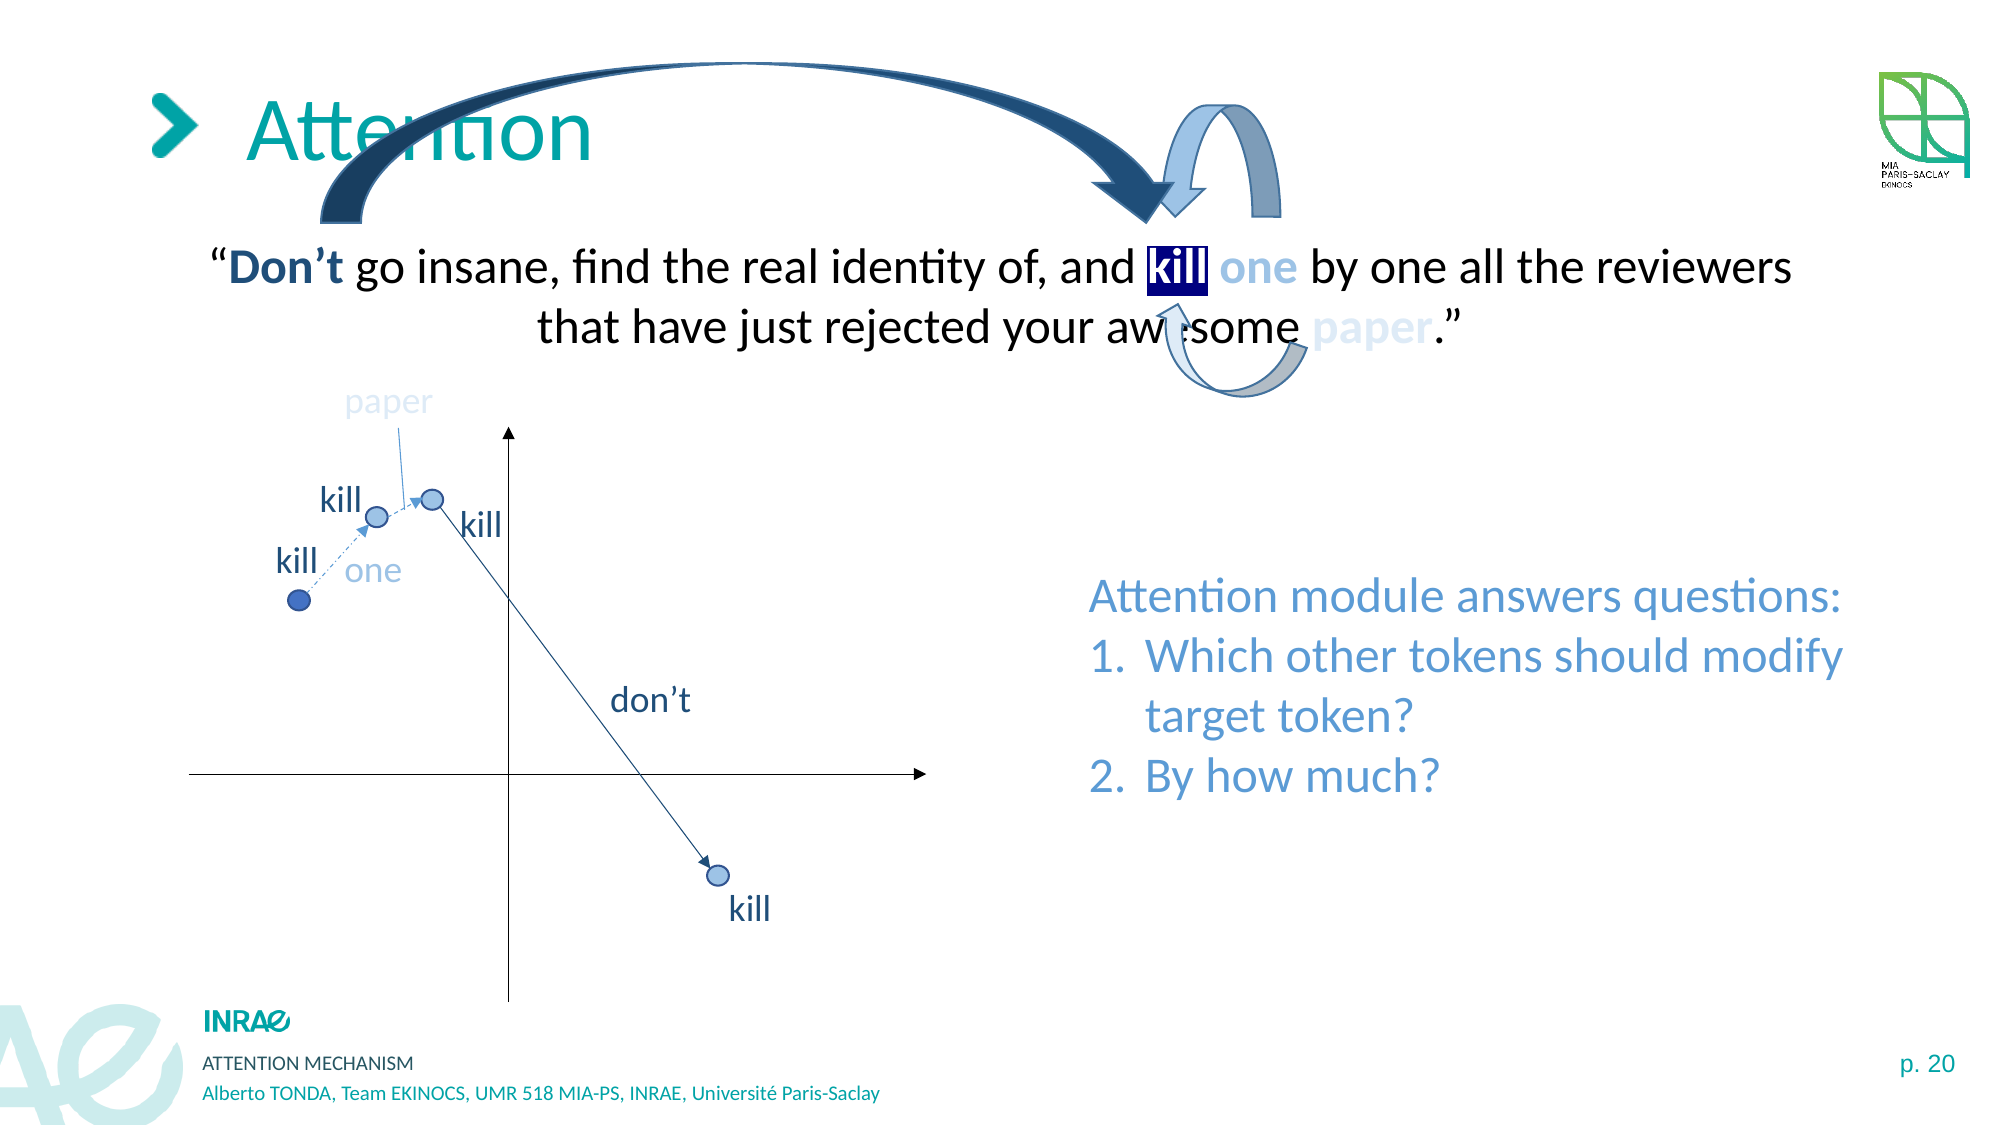

# Attention

“Don’t go insane, find the real identity of, and kill one by one all the reviewers that have just rejected your awesome paper.”

paper
kill

kill

kill
one
Attention module answers questions:
Which other tokens should modify target token?
By how much?

don’t

kill